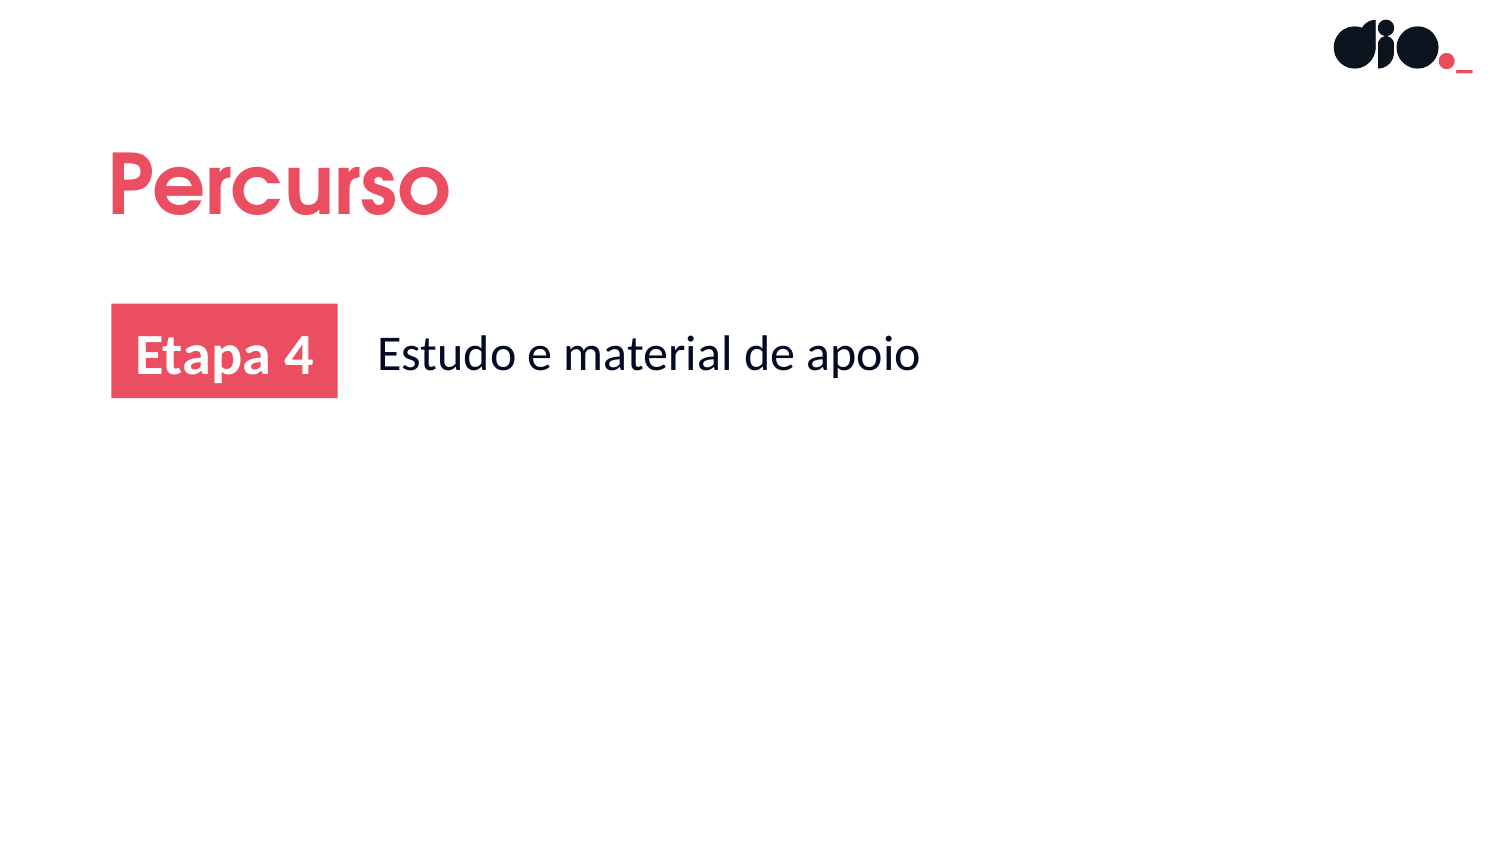

Percurso
Etapa 4
Estudo e material de apoio